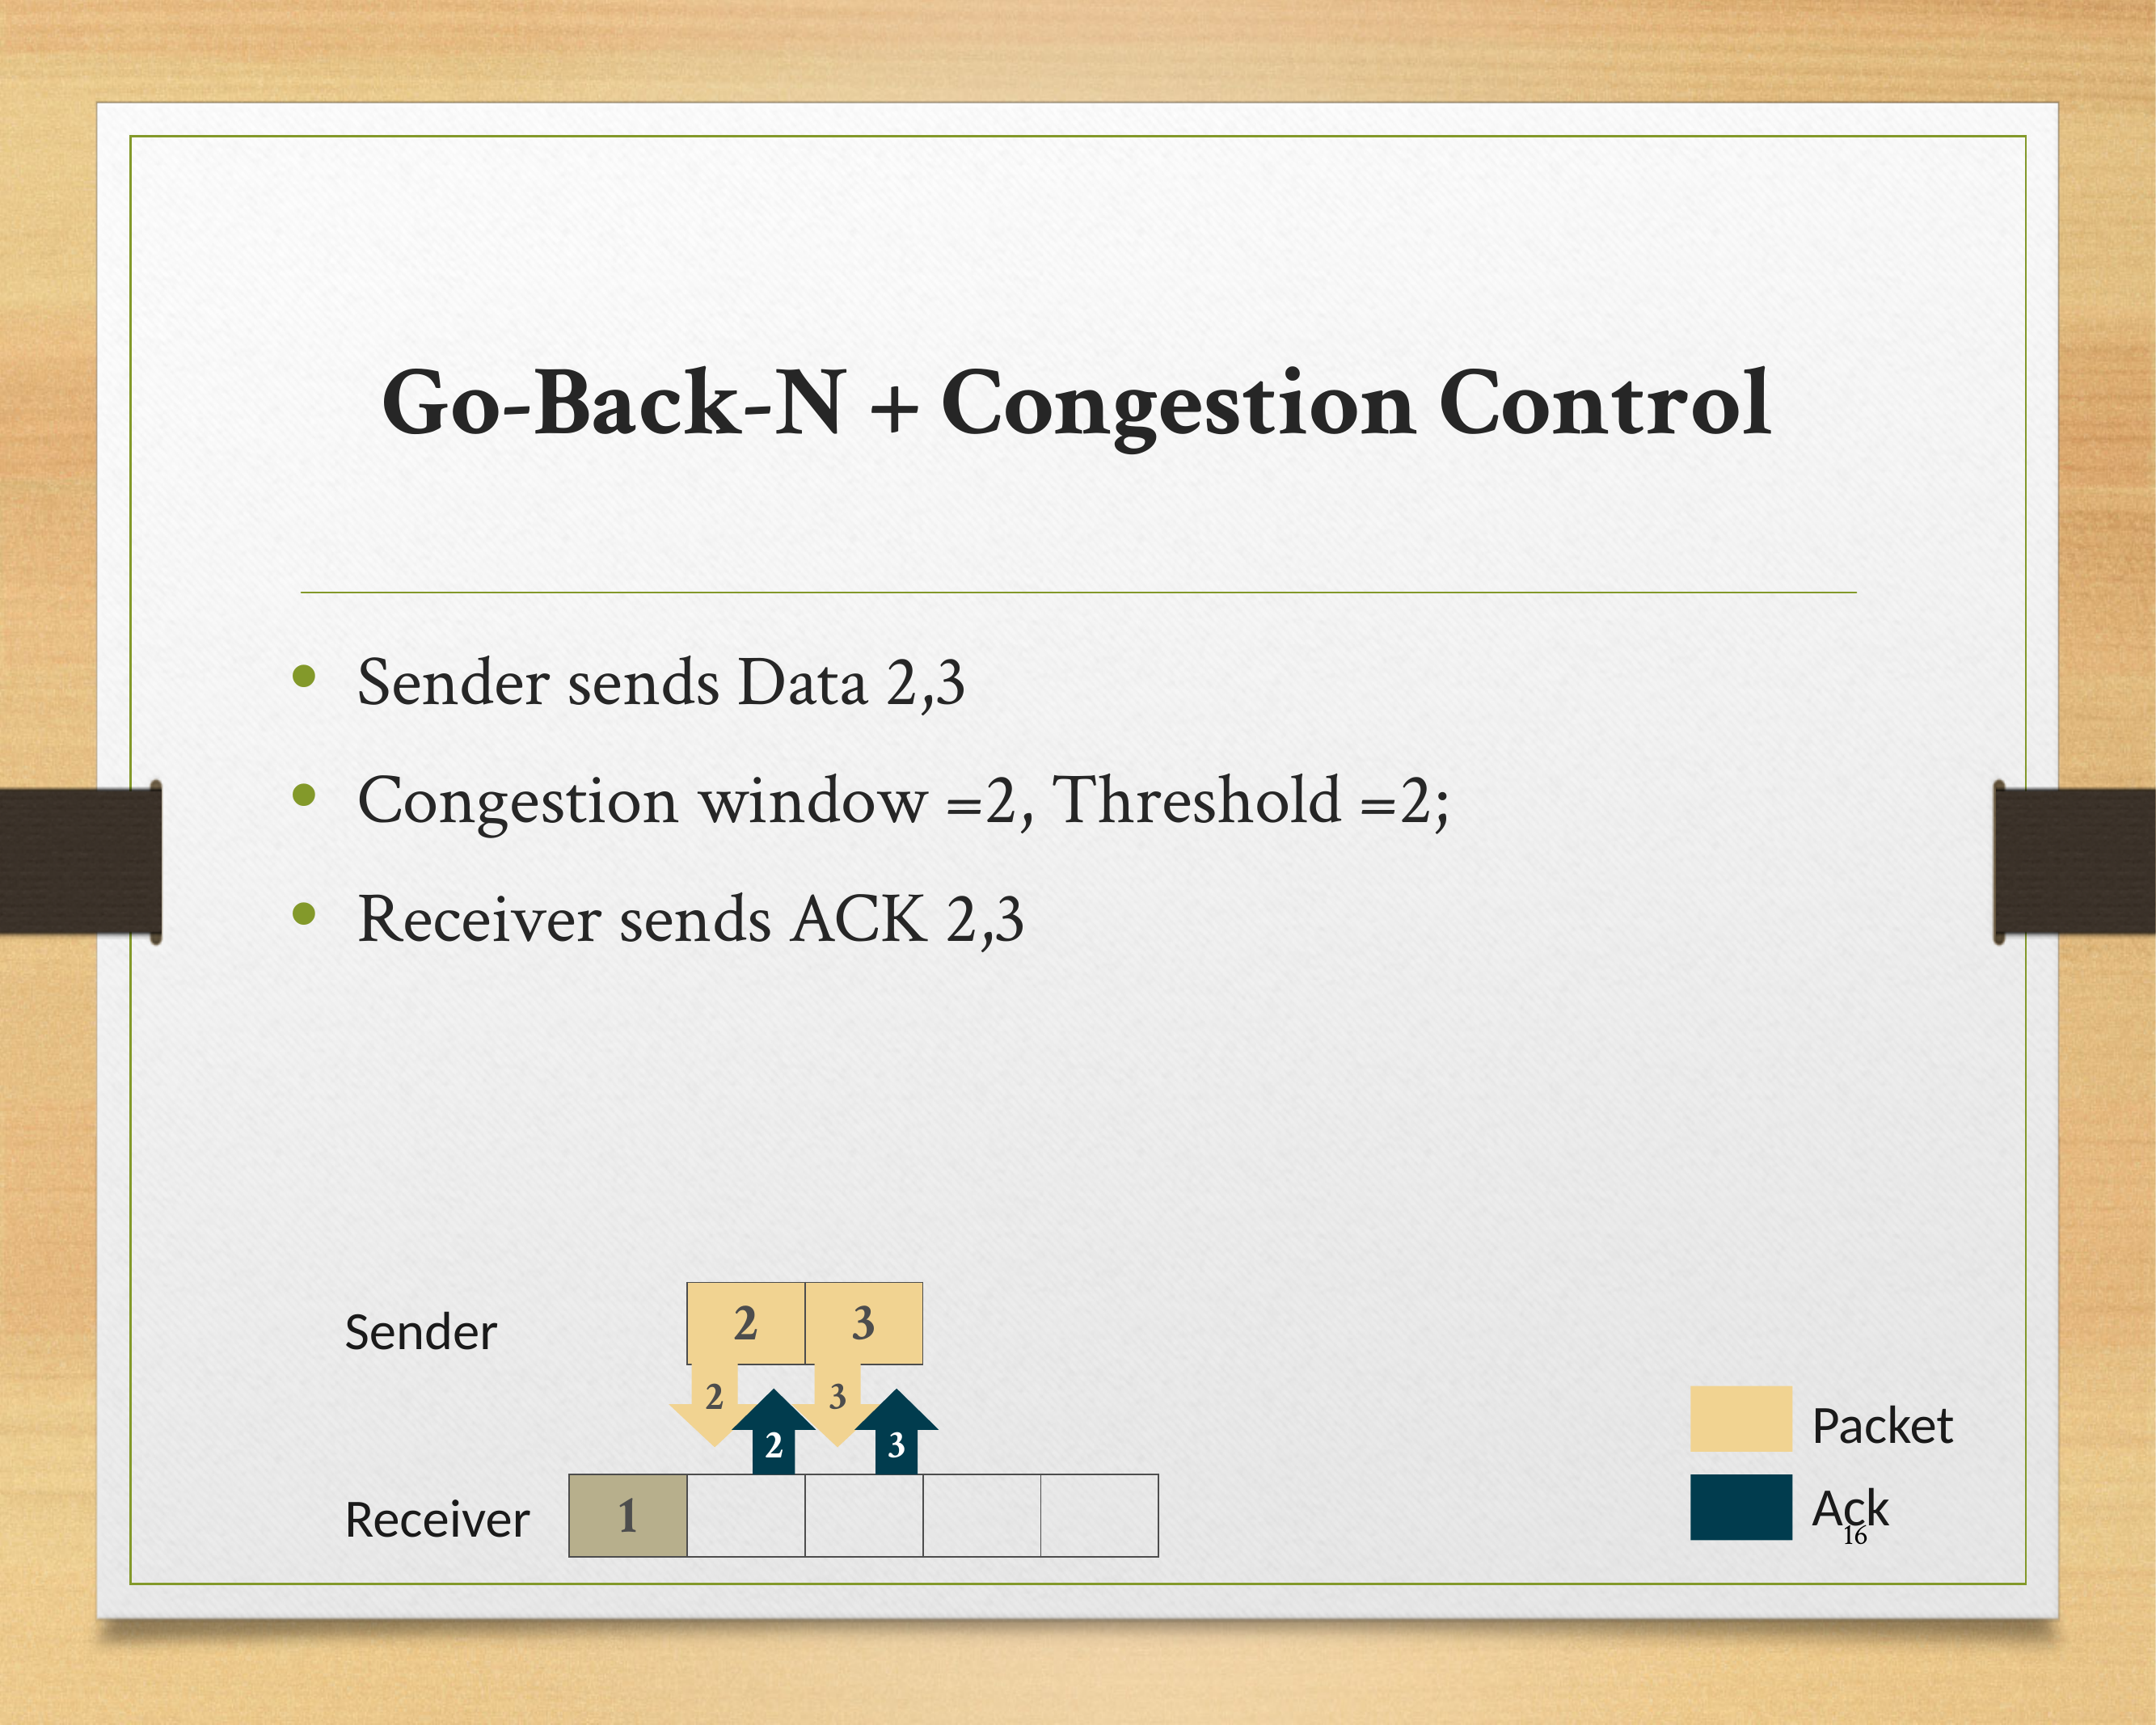

# Go-Back-N + Congestion Control
Sender sends Data 2,3
Congestion window =2, Threshold =2;
Receiver sends ACK 2,3
| 2 | 3 |
| --- | --- |
Sender
2
3
Packet

2
3
Ack
| 1 |  |  |  |  |
| --- | --- | --- | --- | --- |

Receiver
16